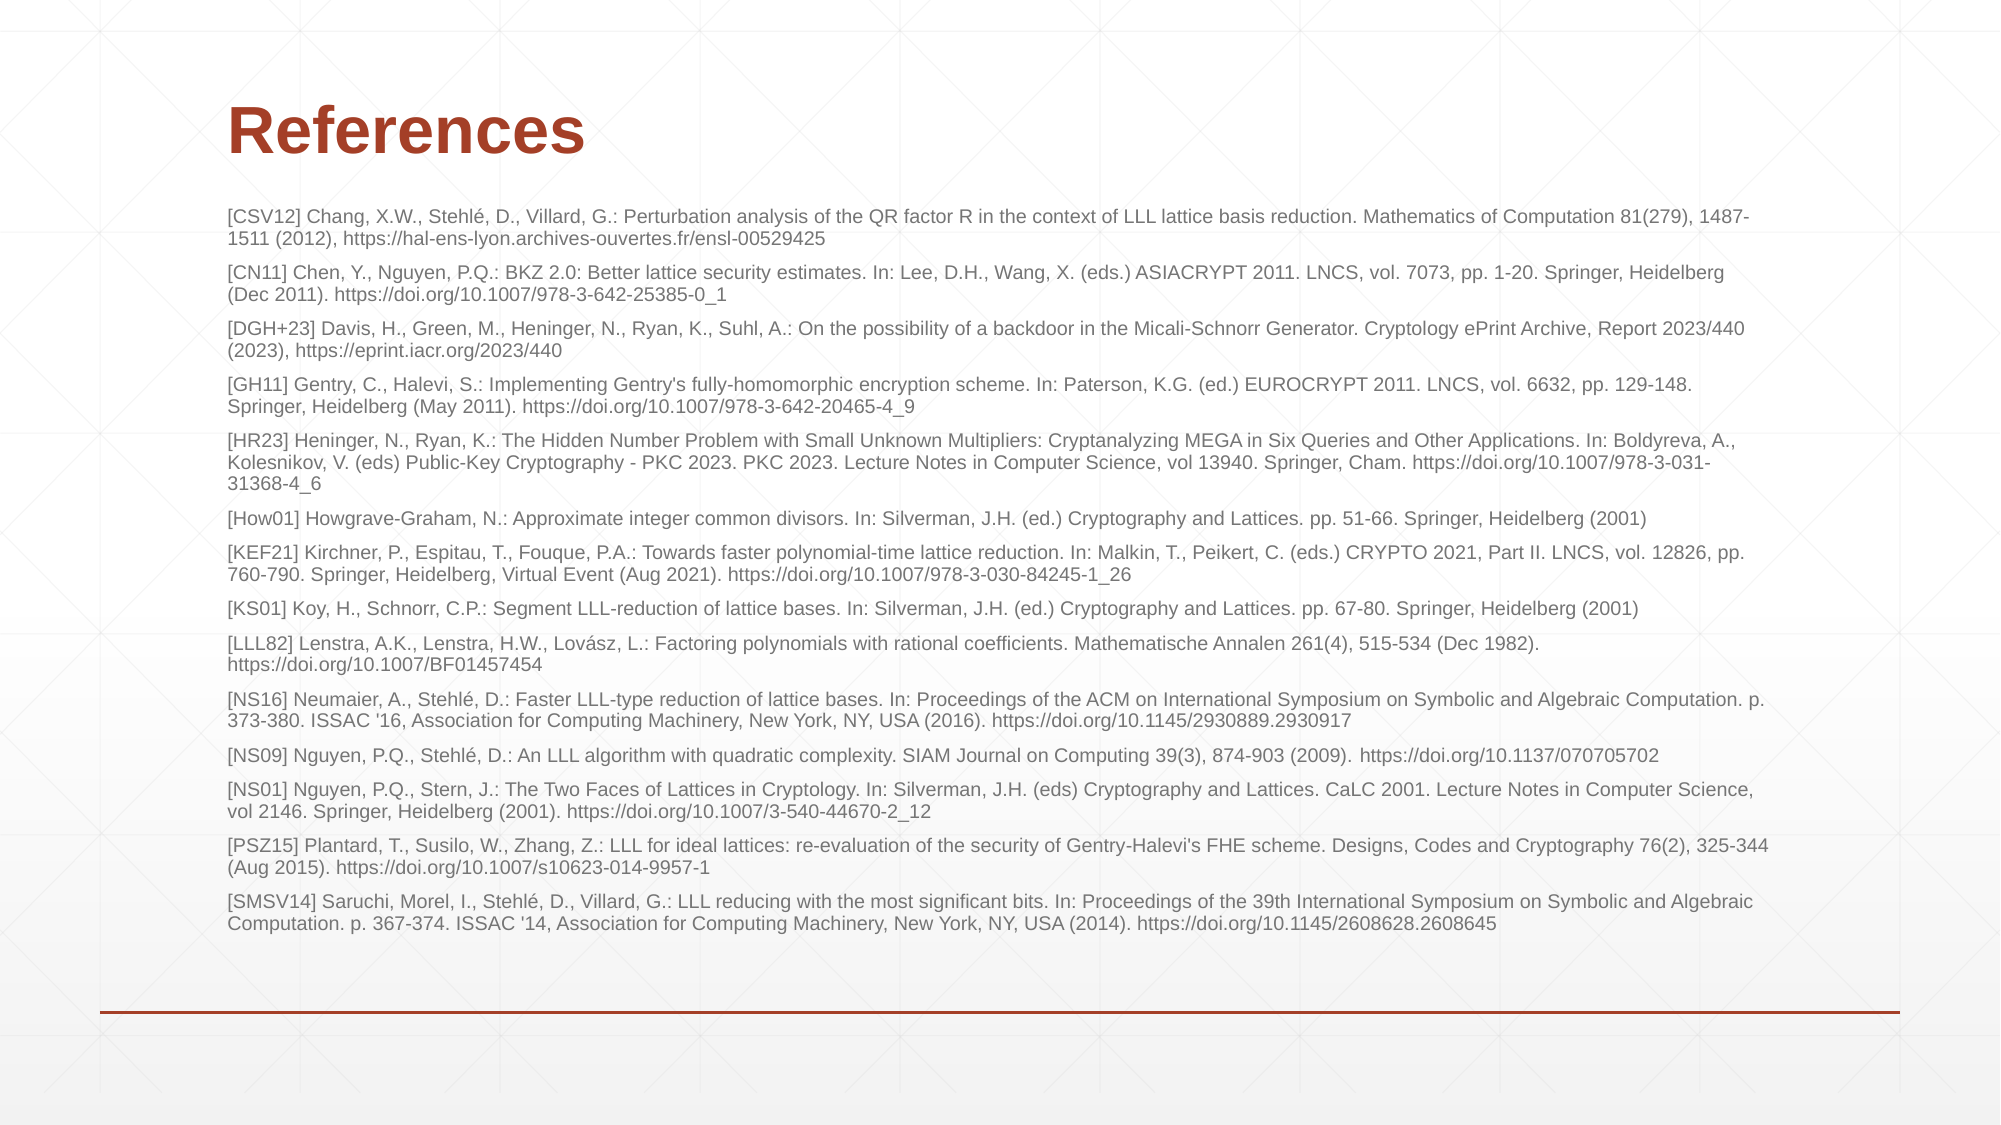

# References
[CSV12] Chang, X.W., Stehlé, D., Villard, G.: Perturbation analysis of the QR factor R in the context of LLL lattice basis reduction. Mathematics of Computation 81(279), 1487-1511 (2012), https://hal-ens-lyon.archives-ouvertes.fr/ensl-00529425
[CN11] Chen, Y., Nguyen, P.Q.: BKZ 2.0: Better lattice security estimates. In: Lee, D.H., Wang, X. (eds.) ASIACRYPT 2011. LNCS, vol. 7073, pp. 1-20. Springer, Heidelberg (Dec 2011). https://doi.org/10.1007/978-3-642-25385-0_1
[DGH+23] Davis, H., Green, M., Heninger, N., Ryan, K., Suhl, A.: On the possibility of a backdoor in the Micali-Schnorr Generator. Cryptology ePrint Archive, Report 2023/440 (2023), https://eprint.iacr.org/2023/440
[GH11] Gentry, C., Halevi, S.: Implementing Gentry's fully-homomorphic encryption scheme. In: Paterson, K.G. (ed.) EUROCRYPT 2011. LNCS, vol. 6632, pp. 129-148. Springer, Heidelberg (May 2011). https://doi.org/10.1007/978-3-642-20465-4_9
[HR23] Heninger, N., Ryan, K.: The Hidden Number Problem with Small Unknown Multipliers: Cryptanalyzing MEGA in Six Queries and Other Applications. In: Boldyreva, A., Kolesnikov, V. (eds) Public-Key Cryptography - PKC 2023. PKC 2023. Lecture Notes in Computer Science, vol 13940. Springer, Cham. https://doi.org/10.1007/978-3-031-31368-4_6
[How01] Howgrave-Graham, N.: Approximate integer common divisors. In: Silverman, J.H. (ed.) Cryptography and Lattices. pp. 51-66. Springer, Heidelberg (2001)
[KEF21] Kirchner, P., Espitau, T., Fouque, P.A.: Towards faster polynomial-time lattice reduction. In: Malkin, T., Peikert, C. (eds.) CRYPTO 2021, Part II. LNCS, vol. 12826, pp. 760-790. Springer, Heidelberg, Virtual Event (Aug 2021). https://doi.org/10.1007/978-3-030-84245-1_26
[KS01] Koy, H., Schnorr, C.P.: Segment LLL-reduction of lattice bases. In: Silverman, J.H. (ed.) Cryptography and Lattices. pp. 67-80. Springer, Heidelberg (2001)
[LLL82] Lenstra, A.K., Lenstra, H.W., Lovász, L.: Factoring polynomials with rational coefficients. Mathematische Annalen 261(4), 515-534 (Dec 1982). https://doi.org/10.1007/BF01457454
[NS16] Neumaier, A., Stehlé, D.: Faster LLL-type reduction of lattice bases. In: Proceedings of the ACM on International Symposium on Symbolic and Algebraic Computation. p. 373-380. ISSAC '16, Association for Computing Machinery, New York, NY, USA (2016). https://doi.org/10.1145/2930889.2930917
[NS09] Nguyen, P.Q., Stehlé, D.: An LLL algorithm with quadratic complexity. SIAM Journal on Computing 39(3), 874-903 (2009). https://doi.org/10.1137/070705702
[NS01] Nguyen, P.Q., Stern, J.: The Two Faces of Lattices in Cryptology. In: Silverman, J.H. (eds) Cryptography and Lattices. CaLC 2001. Lecture Notes in Computer Science, vol 2146. Springer, Heidelberg (2001). https://doi.org/10.1007/3-540-44670-2_12
[PSZ15] Plantard, T., Susilo, W., Zhang, Z.: LLL for ideal lattices: re-evaluation of the security of Gentry-Halevi's FHE scheme. Designs, Codes and Cryptography 76(2), 325-344 (Aug 2015). https://doi.org/10.1007/s10623-014-9957-1
[SMSV14] Saruchi, Morel, I., Stehlé, D., Villard, G.: LLL reducing with the most significant bits. In: Proceedings of the 39th International Symposium on Symbolic and Algebraic Computation. p. 367-374. ISSAC '14, Association for Computing Machinery, New York, NY, USA (2014). https://doi.org/10.1145/2608628.2608645